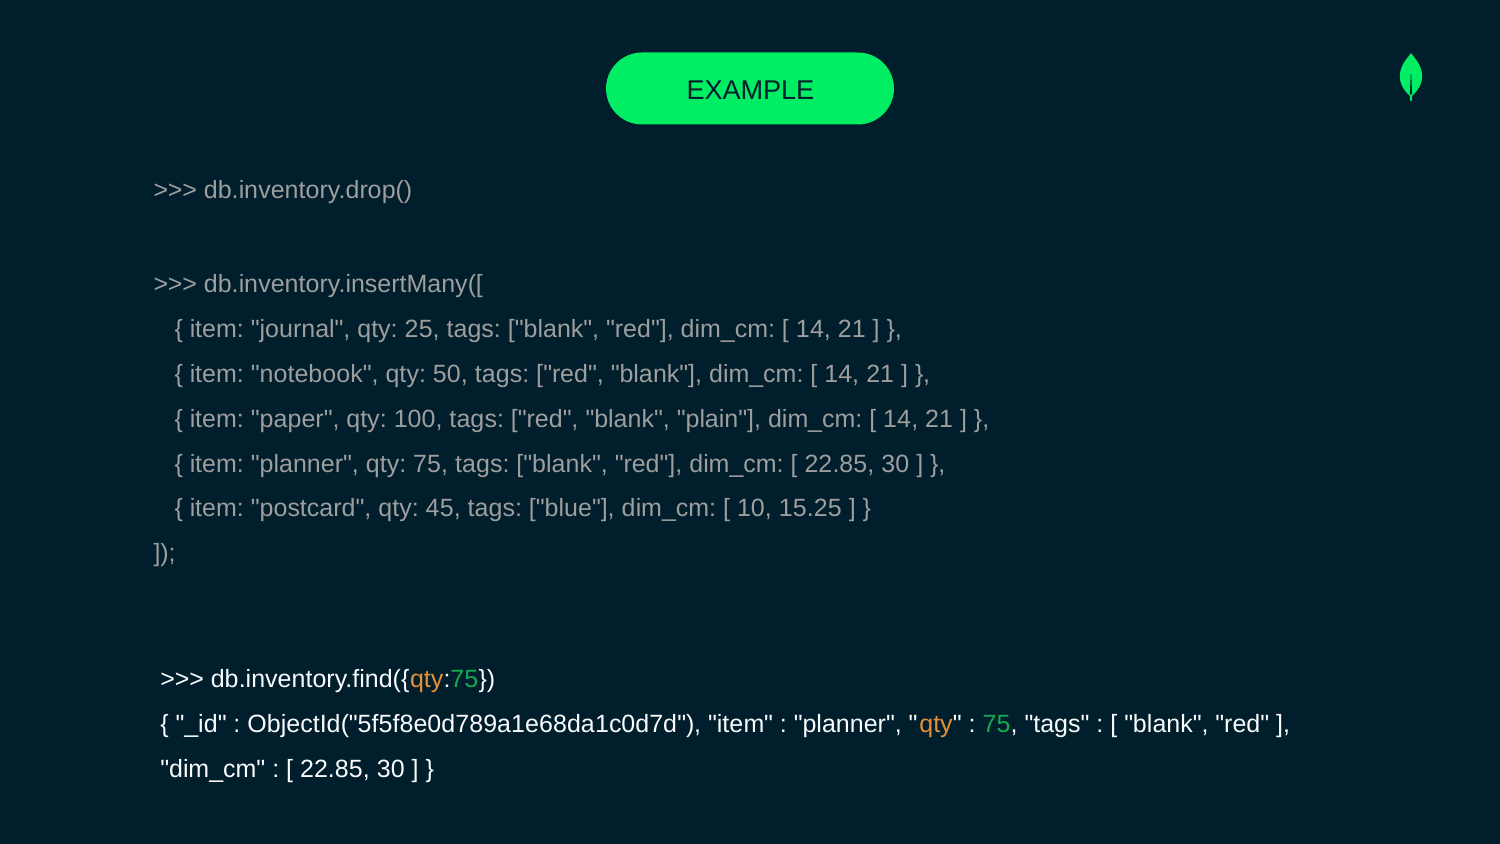

# EXAMPLE
>>> db.inventory.drop()

>>> db.inventory.insertMany([
   { item: "journal", qty: 25, tags: ["blank", "red"], dim_cm: [ 14, 21 ] },
   { item: "notebook", qty: 50, tags: ["red", "blank"], dim_cm: [ 14, 21 ] },
   { item: "paper", qty: 100, tags: ["red", "blank", "plain"], dim_cm: [ 14, 21 ] },
   { item: "planner", qty: 75, tags: ["blank", "red"], dim_cm: [ 22.85, 30 ] },
   { item: "postcard", qty: 45, tags: ["blue"], dim_cm: [ 10, 15.25 ] }
]);
>>> db.inventory.find({qty:75})
{ "_id" : ObjectId("5f5f8e0d789a1e68da1c0d7d"), "item" : "planner", "qty" : 75, "tags" : [ "blank", "red" ], "dim_cm" : [ 22.85, 30 ] }